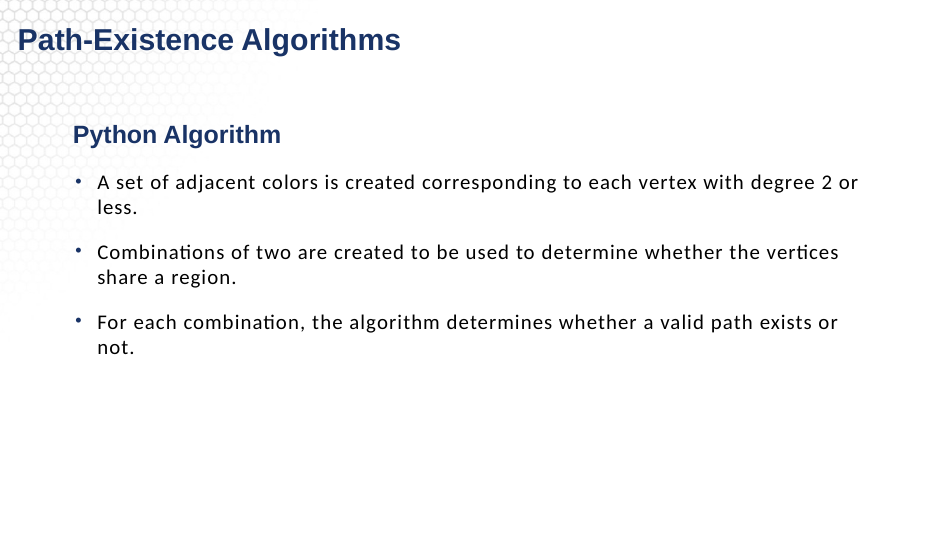

# Path-Existence Algorithms
  Python Algorithm
A set of adjacent colors is created corresponding to each vertex with degree 2 or less.
Combinations of two are created to be used to determine whether the vertices share a region.
For each combination, the algorithm determines whether a valid path exists or not.